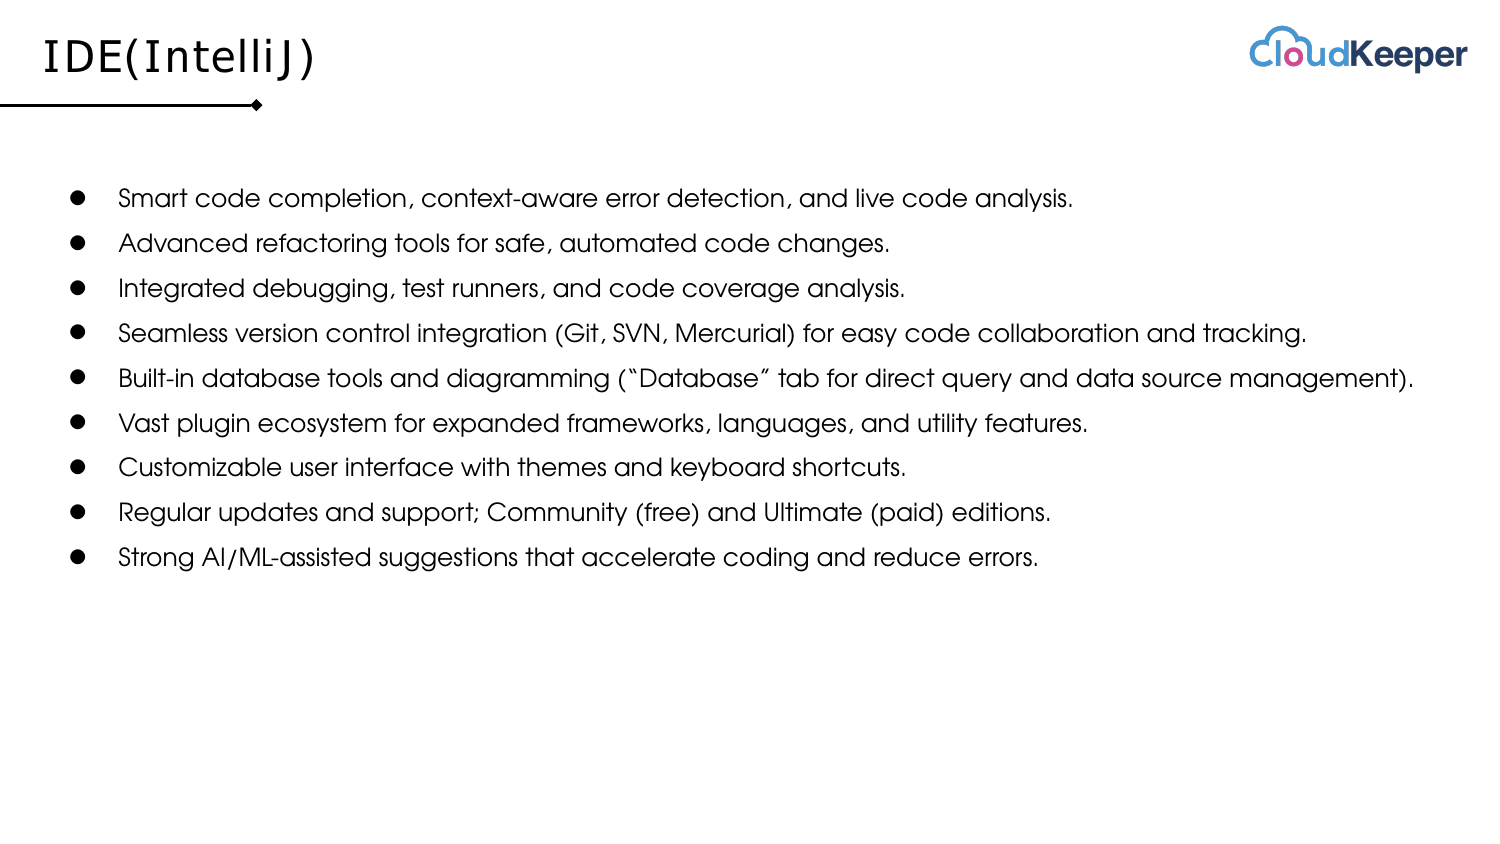

# IDE(IntelliJ)

Smart code completion, context-aware error detection, and live code analysis.
Advanced refactoring tools for safe, automated code changes.
Integrated debugging, test runners, and code coverage analysis.
Seamless version control integration (Git, SVN, Mercurial) for easy code collaboration and tracking.
Built-in database tools and diagramming (“Database” tab for direct query and data source management).
Vast plugin ecosystem for expanded frameworks, languages, and utility features.
Customizable user interface with themes and keyboard shortcuts.
Regular updates and support; Community (free) and Ultimate (paid) editions.
Strong AI/ML-assisted suggestions that accelerate coding and reduce errors.